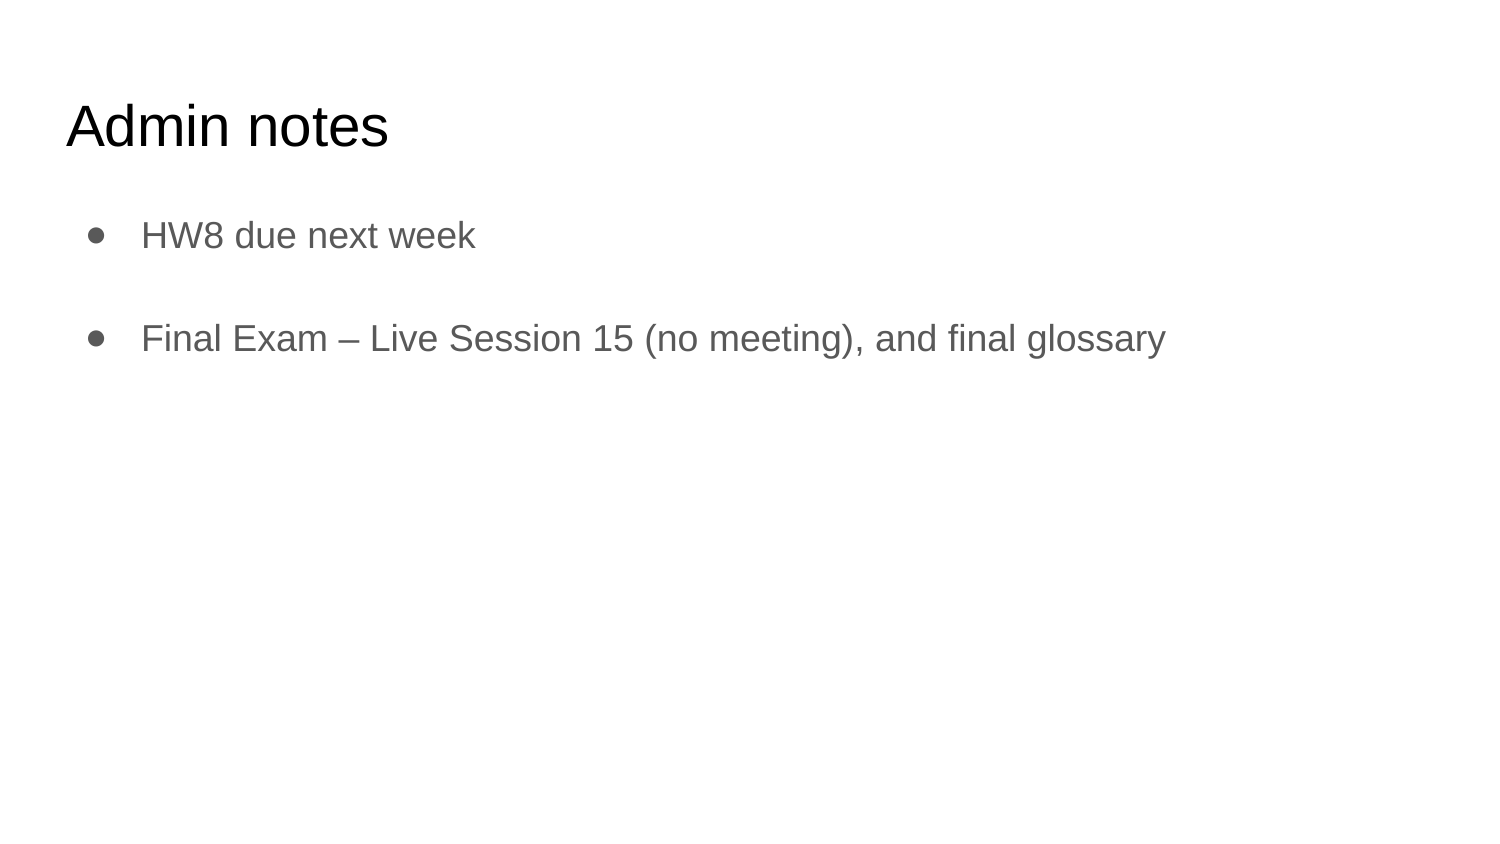

# Admin notes
HW8 due next week

Final Exam – Live Session 15 (no meeting), and final glossary